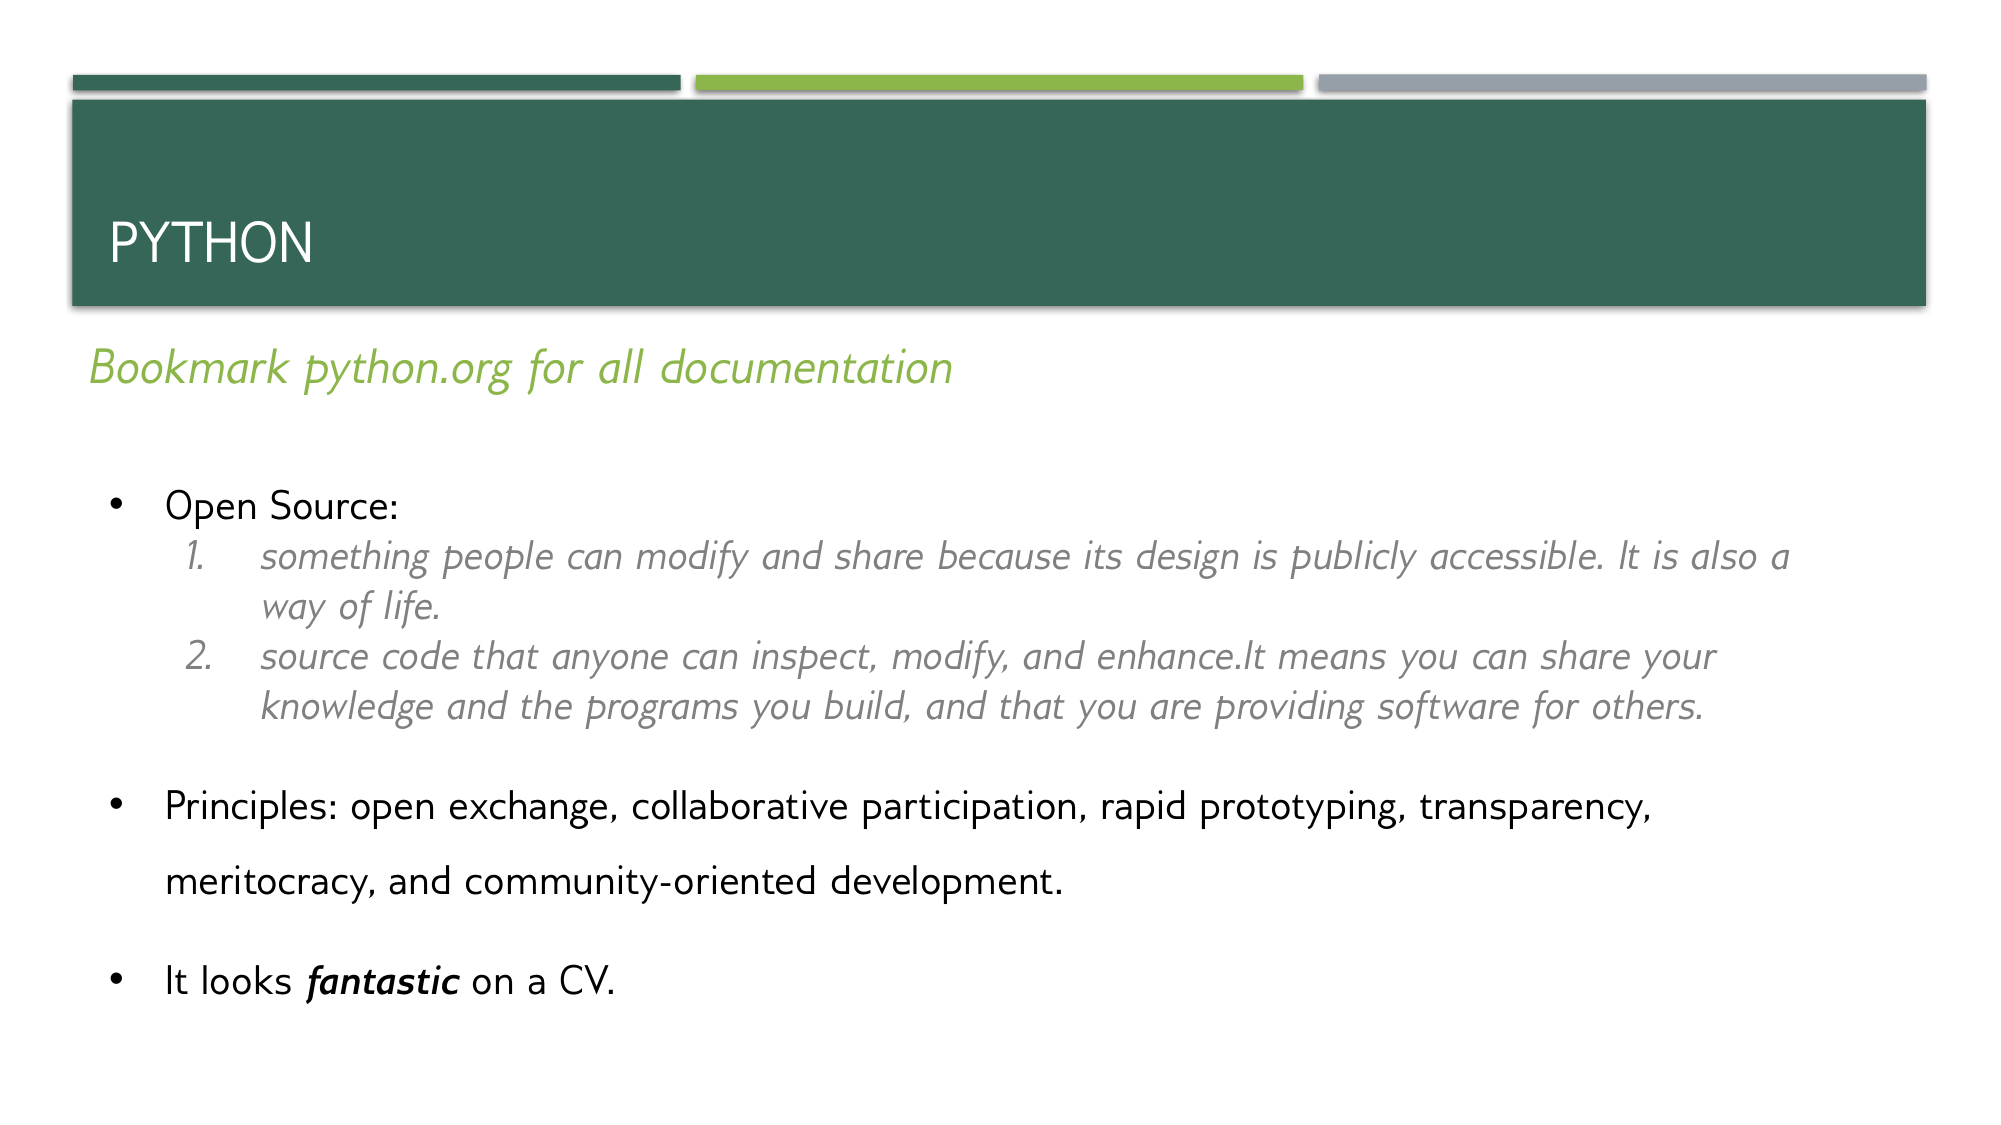

# Python
Bookmark python.org for all documentation
Open Source:
something people can modify and share because its design is publicly accessible. It is also a way of life.
source code that anyone can inspect, modify, and enhance. It means you can share your knowledge and the programs you build, and that you are providing software for others.
Principles: open exchange, collaborative participation, rapid prototyping, transparency, meritocracy, and community-oriented development.
It looks fantastic on a CV.